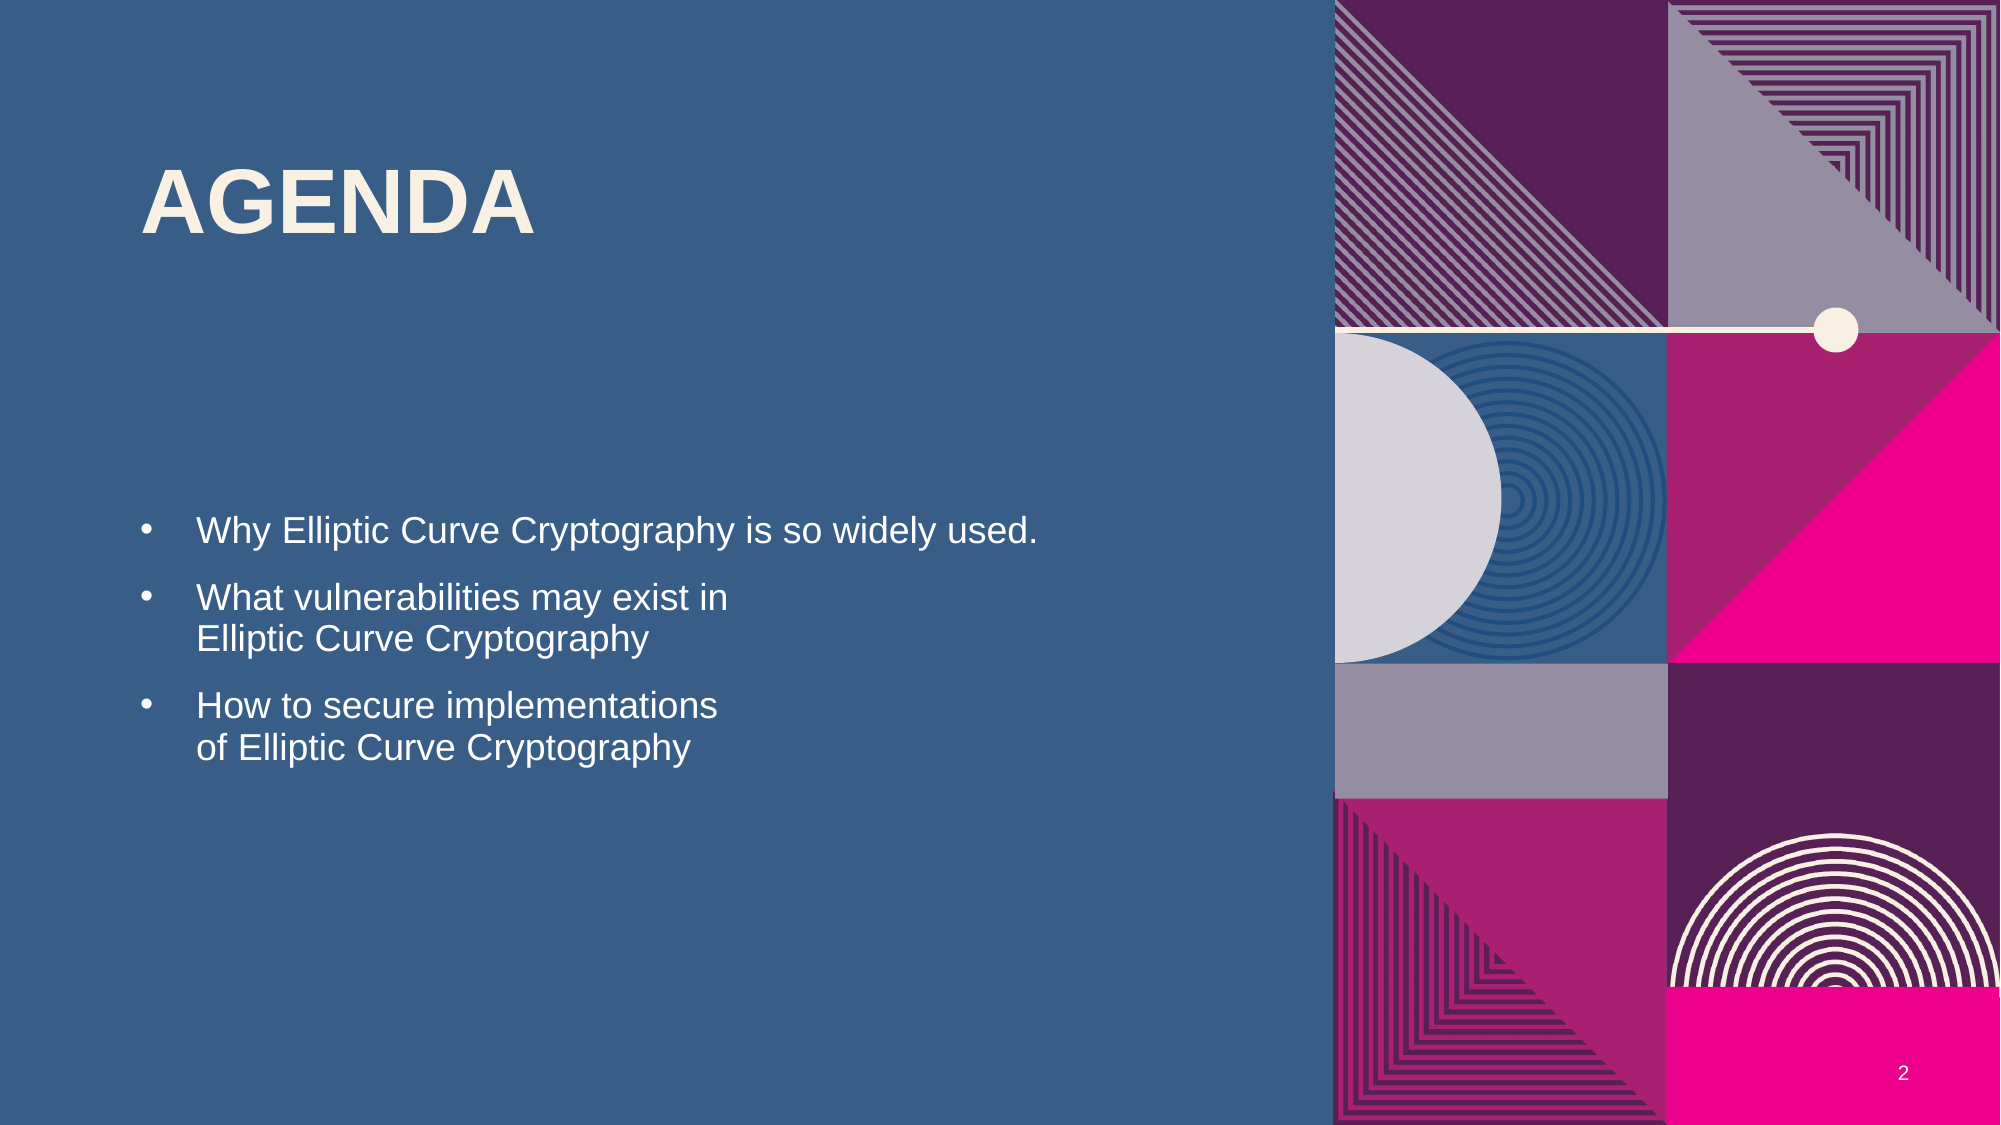

# Agenda
Why Elliptic Curve Cryptography is so widely used.
What vulnerabilities may exist in Elliptic Curve Cryptography
How to secure implementations of Elliptic Curve Cryptography
2